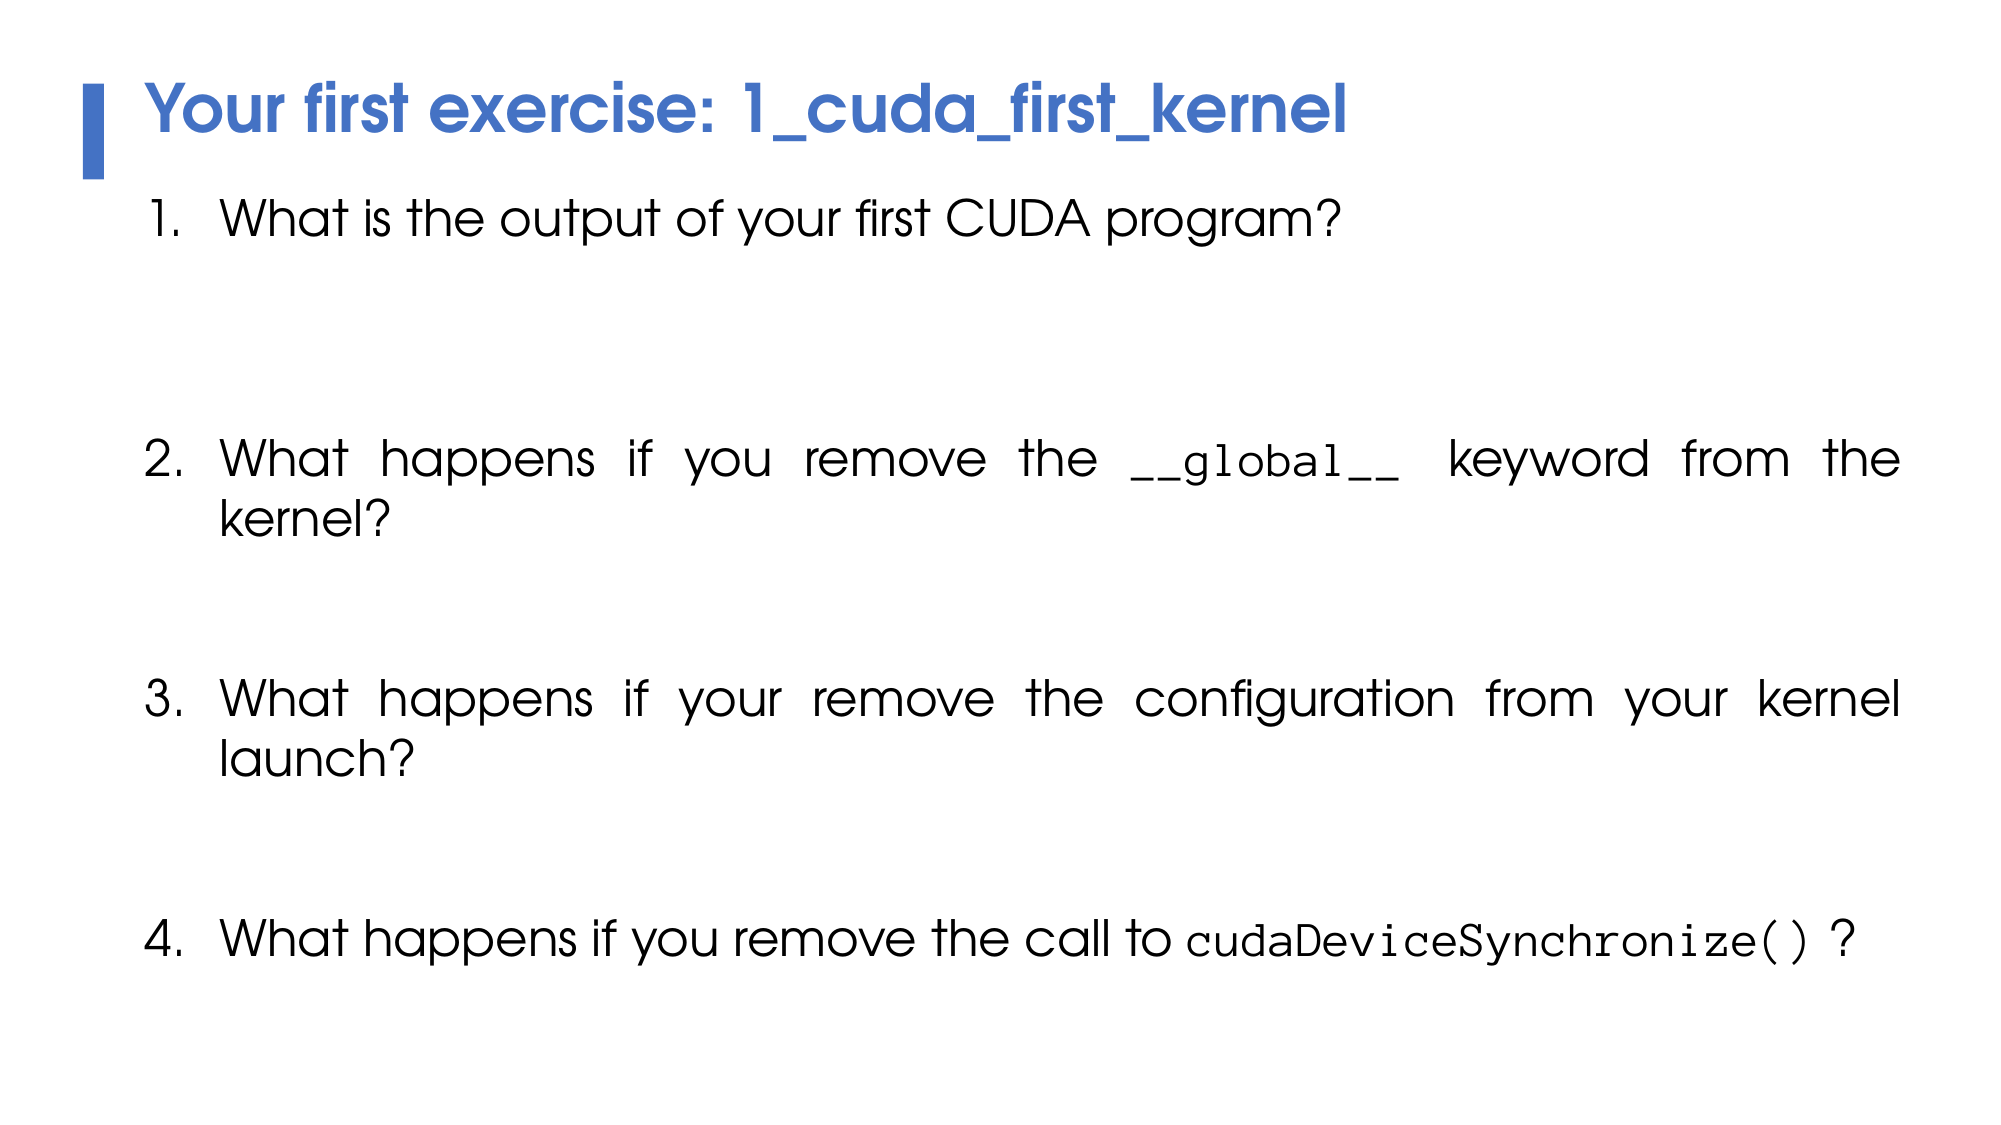

Your first exercise: 1_cuda_first_kernel

What is the output of your first CUDA program?

What happens if you remove the __global__ keyword from the kernel?

What happens if your remove the configuration from your kernel launch?

What happens if you remove the call to cudaDeviceSynchronize() ?